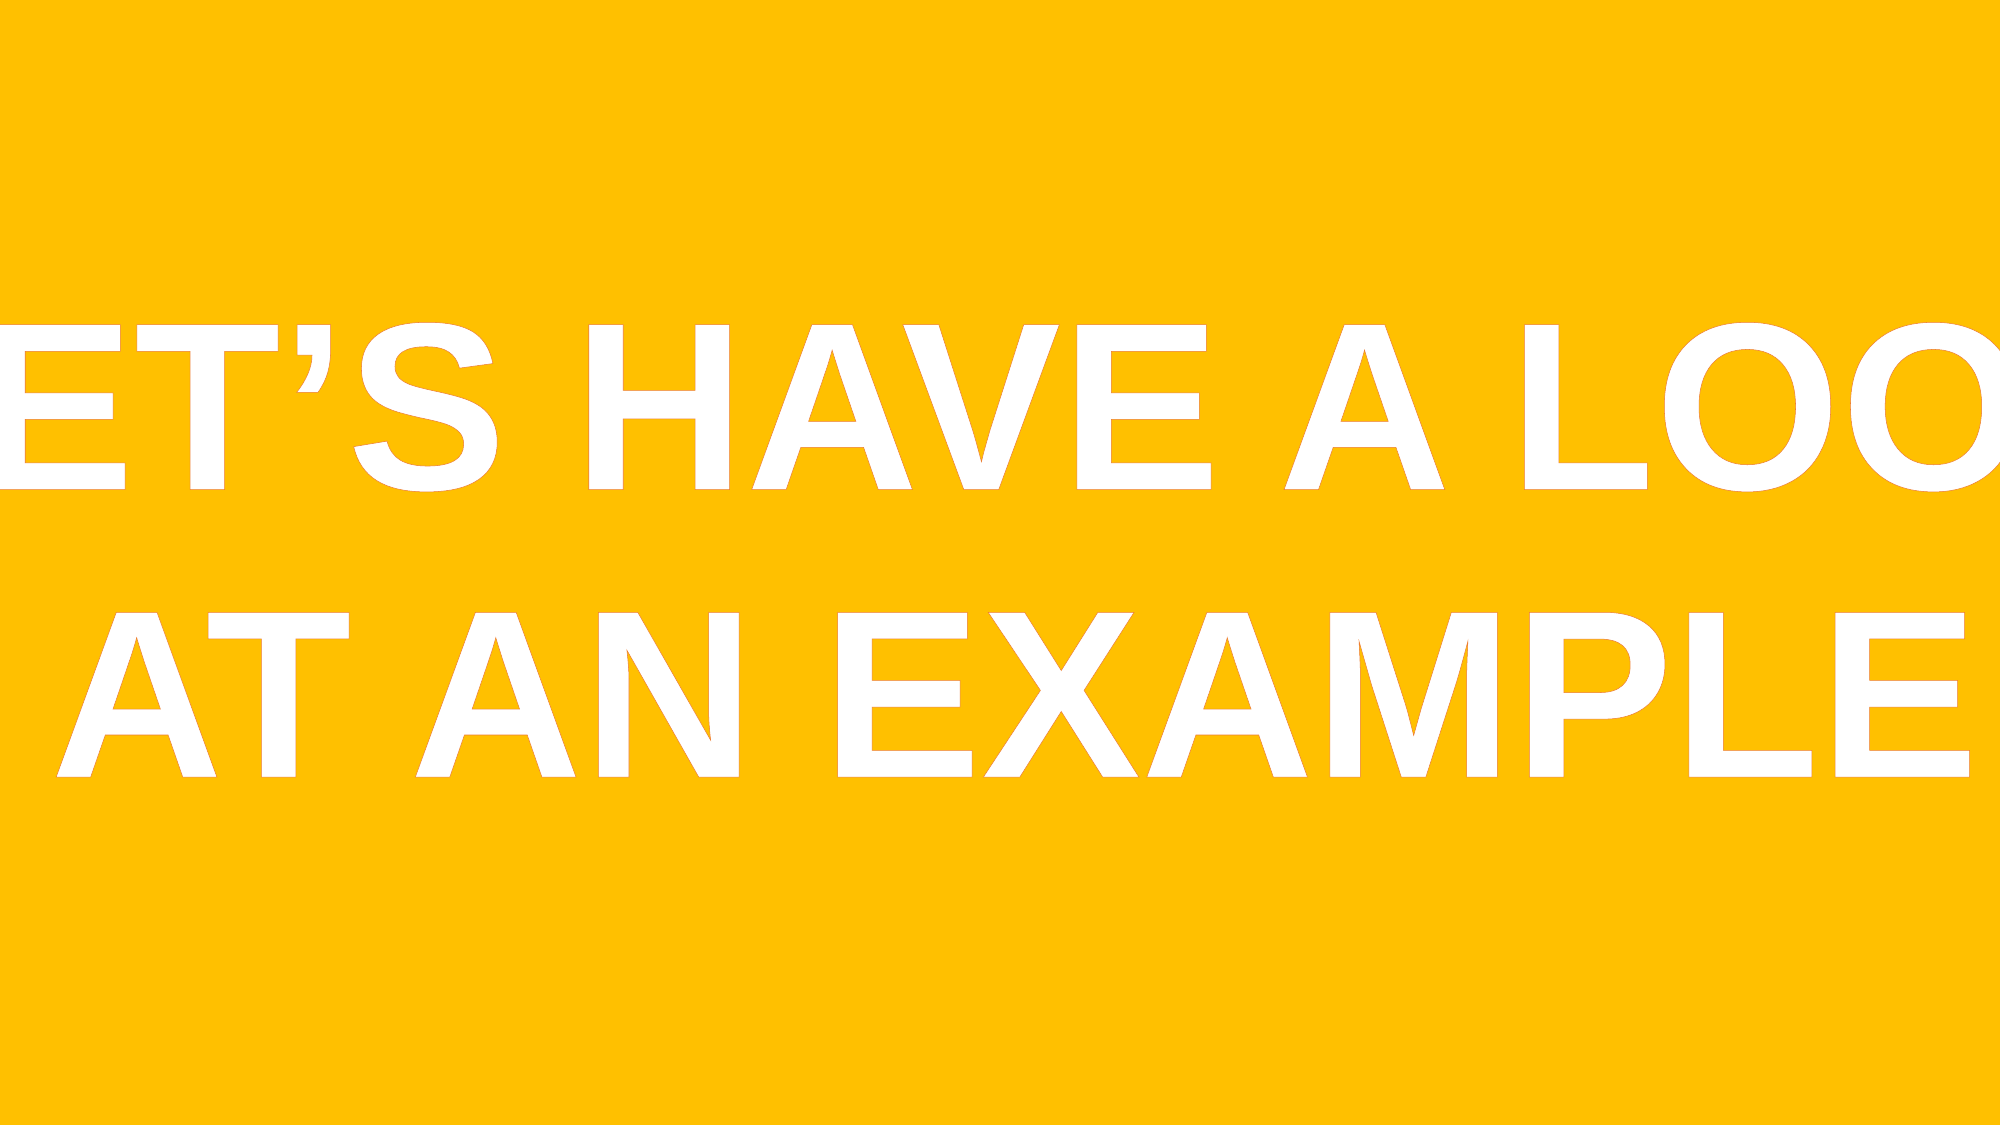

LET’S HAVE A LOOK
AT AN EXAMPLE